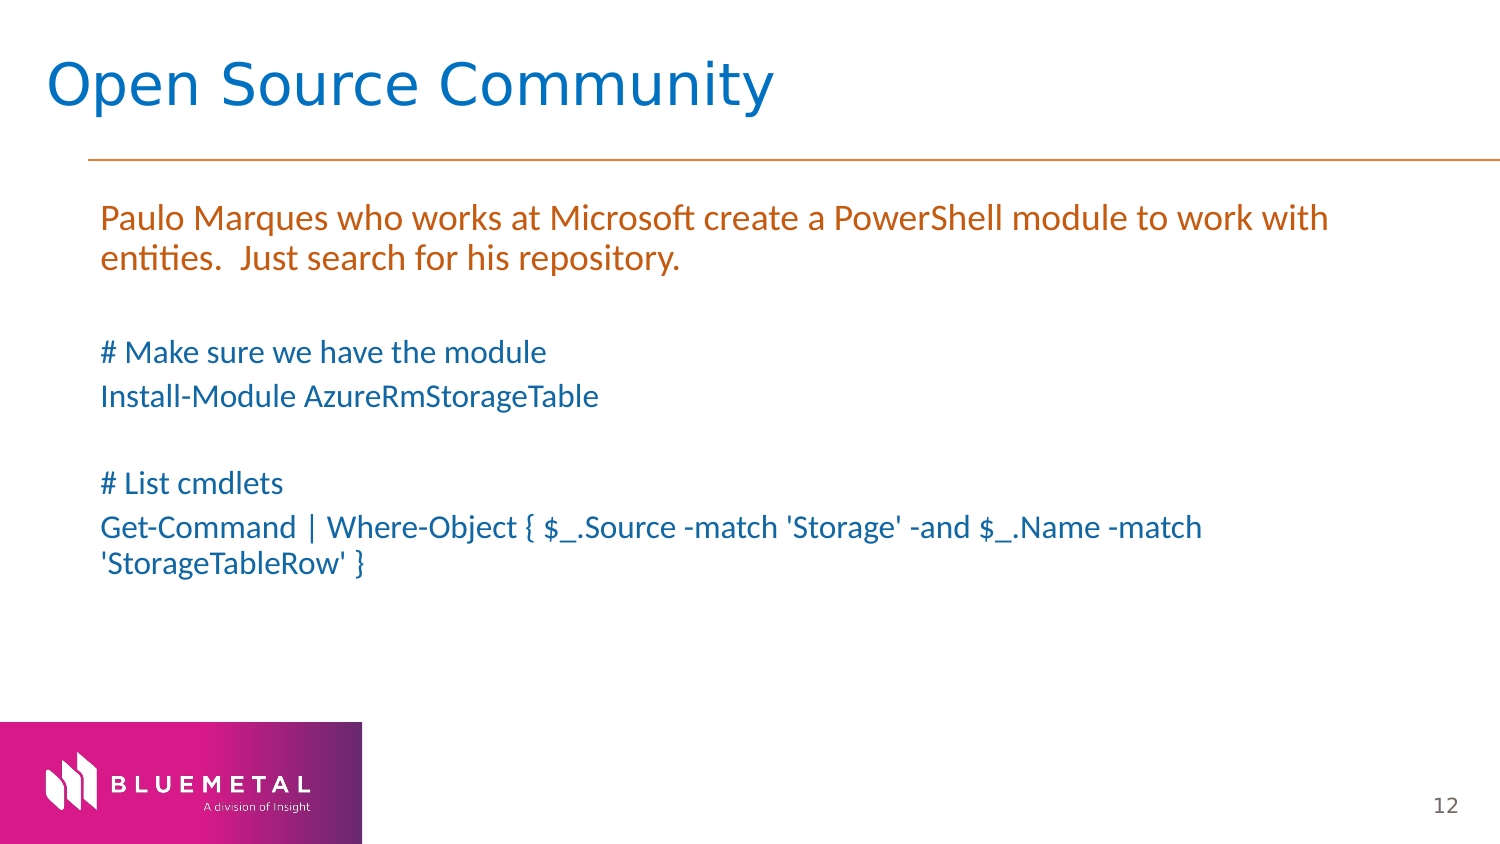

# Open Source Community

Paulo Marques who works at Microsoft create a PowerShell module to work with entities.  Just search for his repository.

# Make sure we have the module
Install-Module AzureRmStorageTable

# List cmdlets
Get-Command | Where-Object { $_.Source -match 'Storage' -and $_.Name -match 'StorageTableRow' }